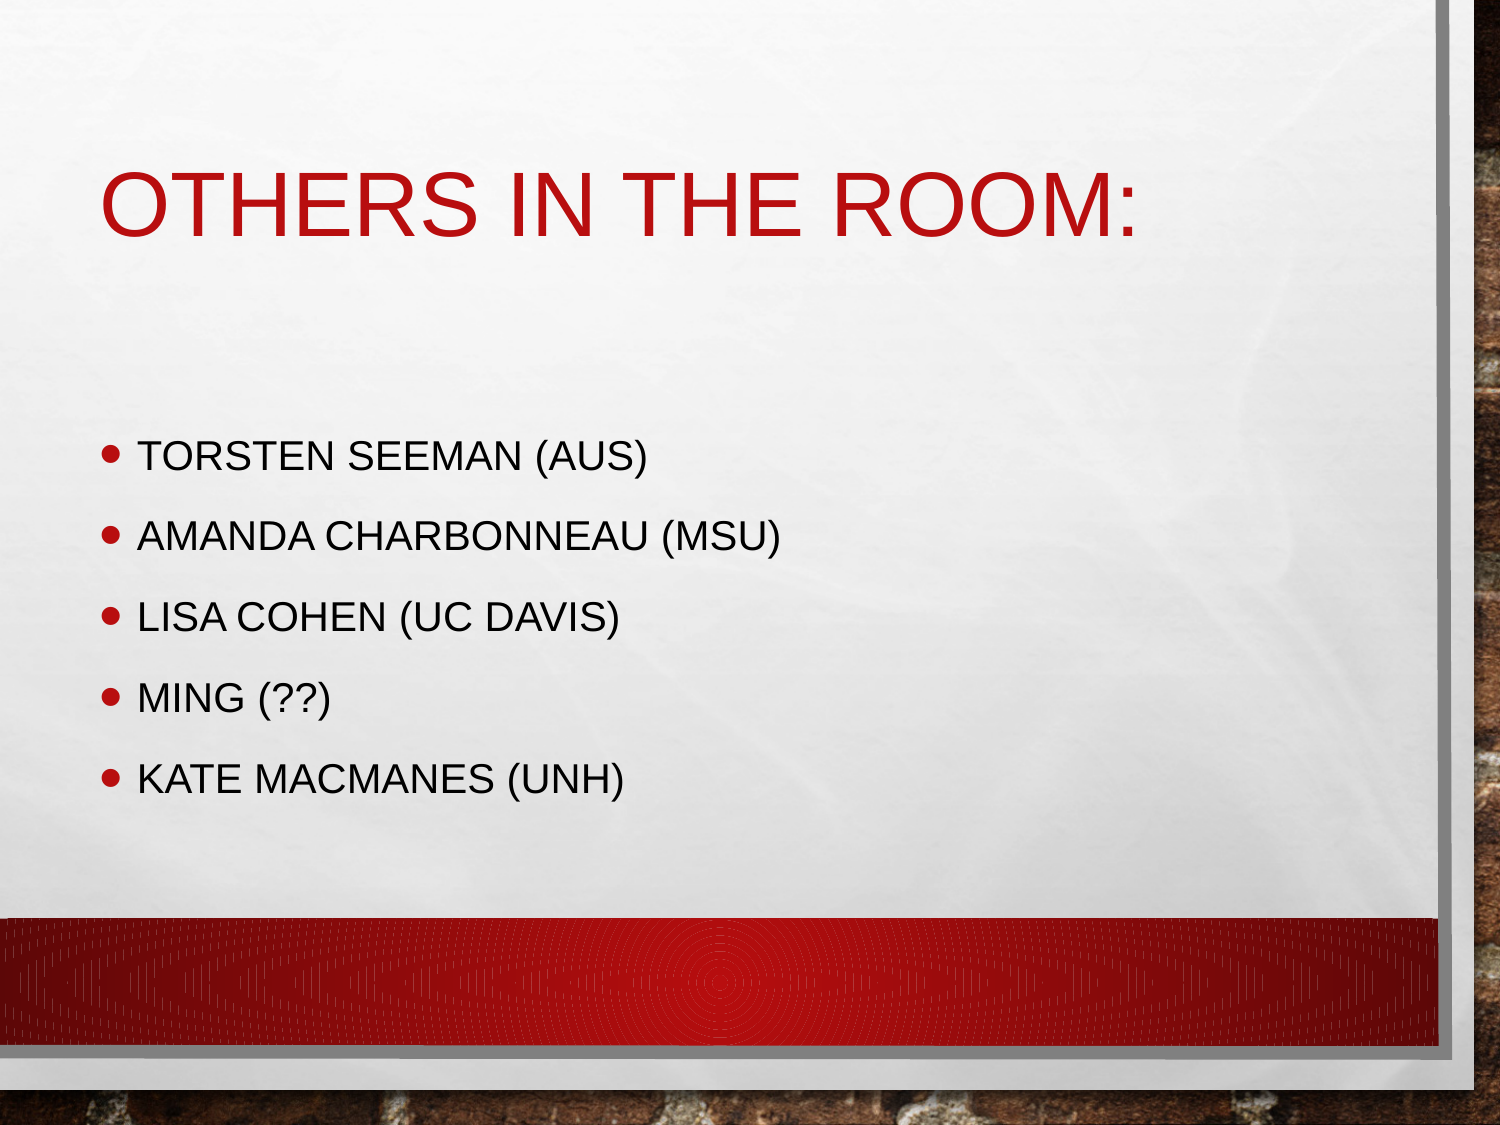

# Others in the room:
Torsten seeman (AUS)
Amanda Charbonneau (MSU)
Lisa Cohen (UC Davis)
Ming (??)
Kate MacManes (UNH)